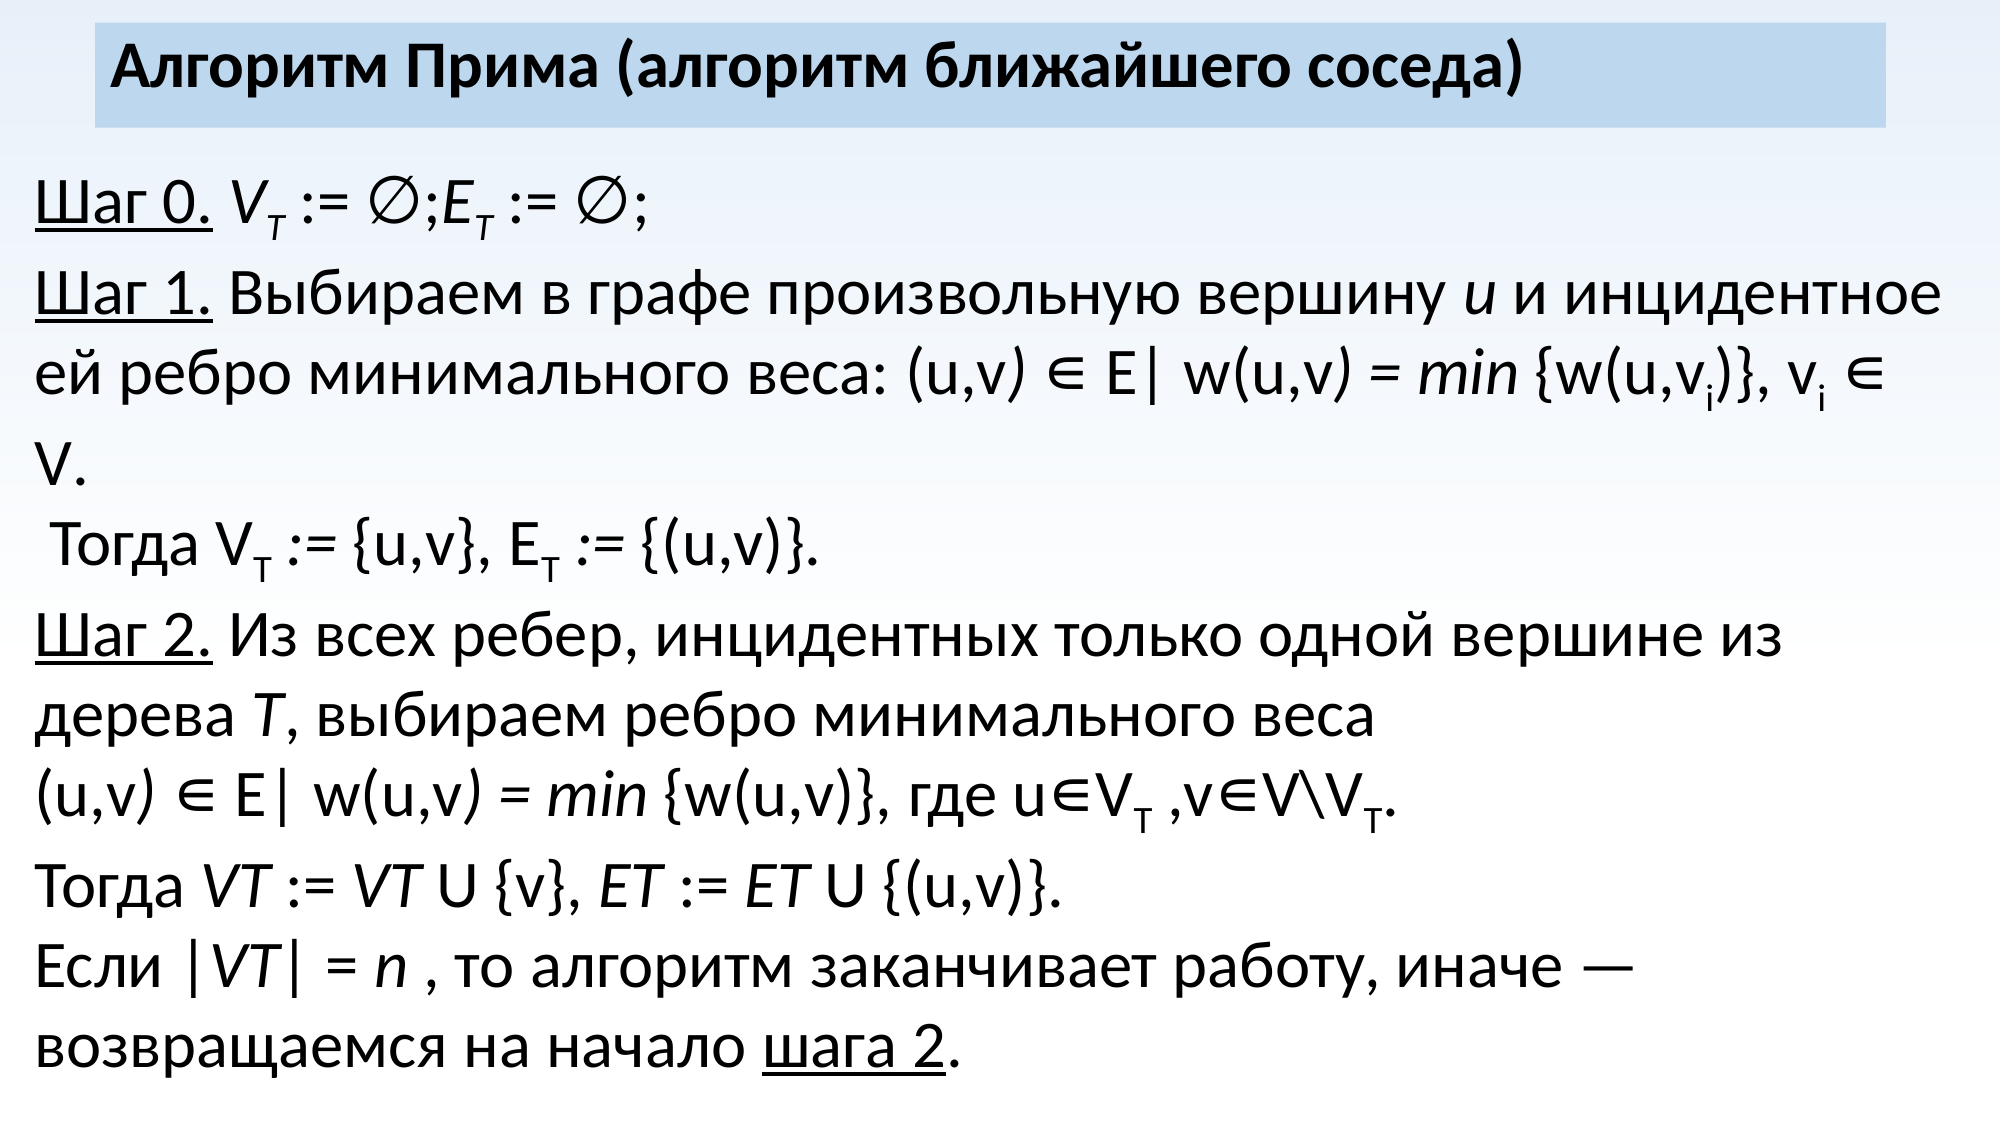

Алгоритм Прима (алгоритм ближайшего соседа)

Шаг 0. Vt := ∅;ET := ∅;
Шаг 1. Выбираем в графе произвольную вершину u и инцидентное ей ребро минимального веса: (u,v) ∊ E| w(u,v) = min {w(u,vi)}, vi ∊ V.
 Тогда Vt := {u,v}, ET := {(u,v)}.
Шаг 2. Из всех ребер, инцидентных только одной вершине из дерева T, выбираем ребро минимального веса
(u,v) ∊ E| w(u,v) = min {w(u,v)}, где u∊VT ,v∊V\VT.
Тогда Vt := Vt U {v}, Et := Et U {(u,v)}.
Если |Vt| = n , то алгоритм заканчивает работу, иначе — возвращаемся на начало шага 2.